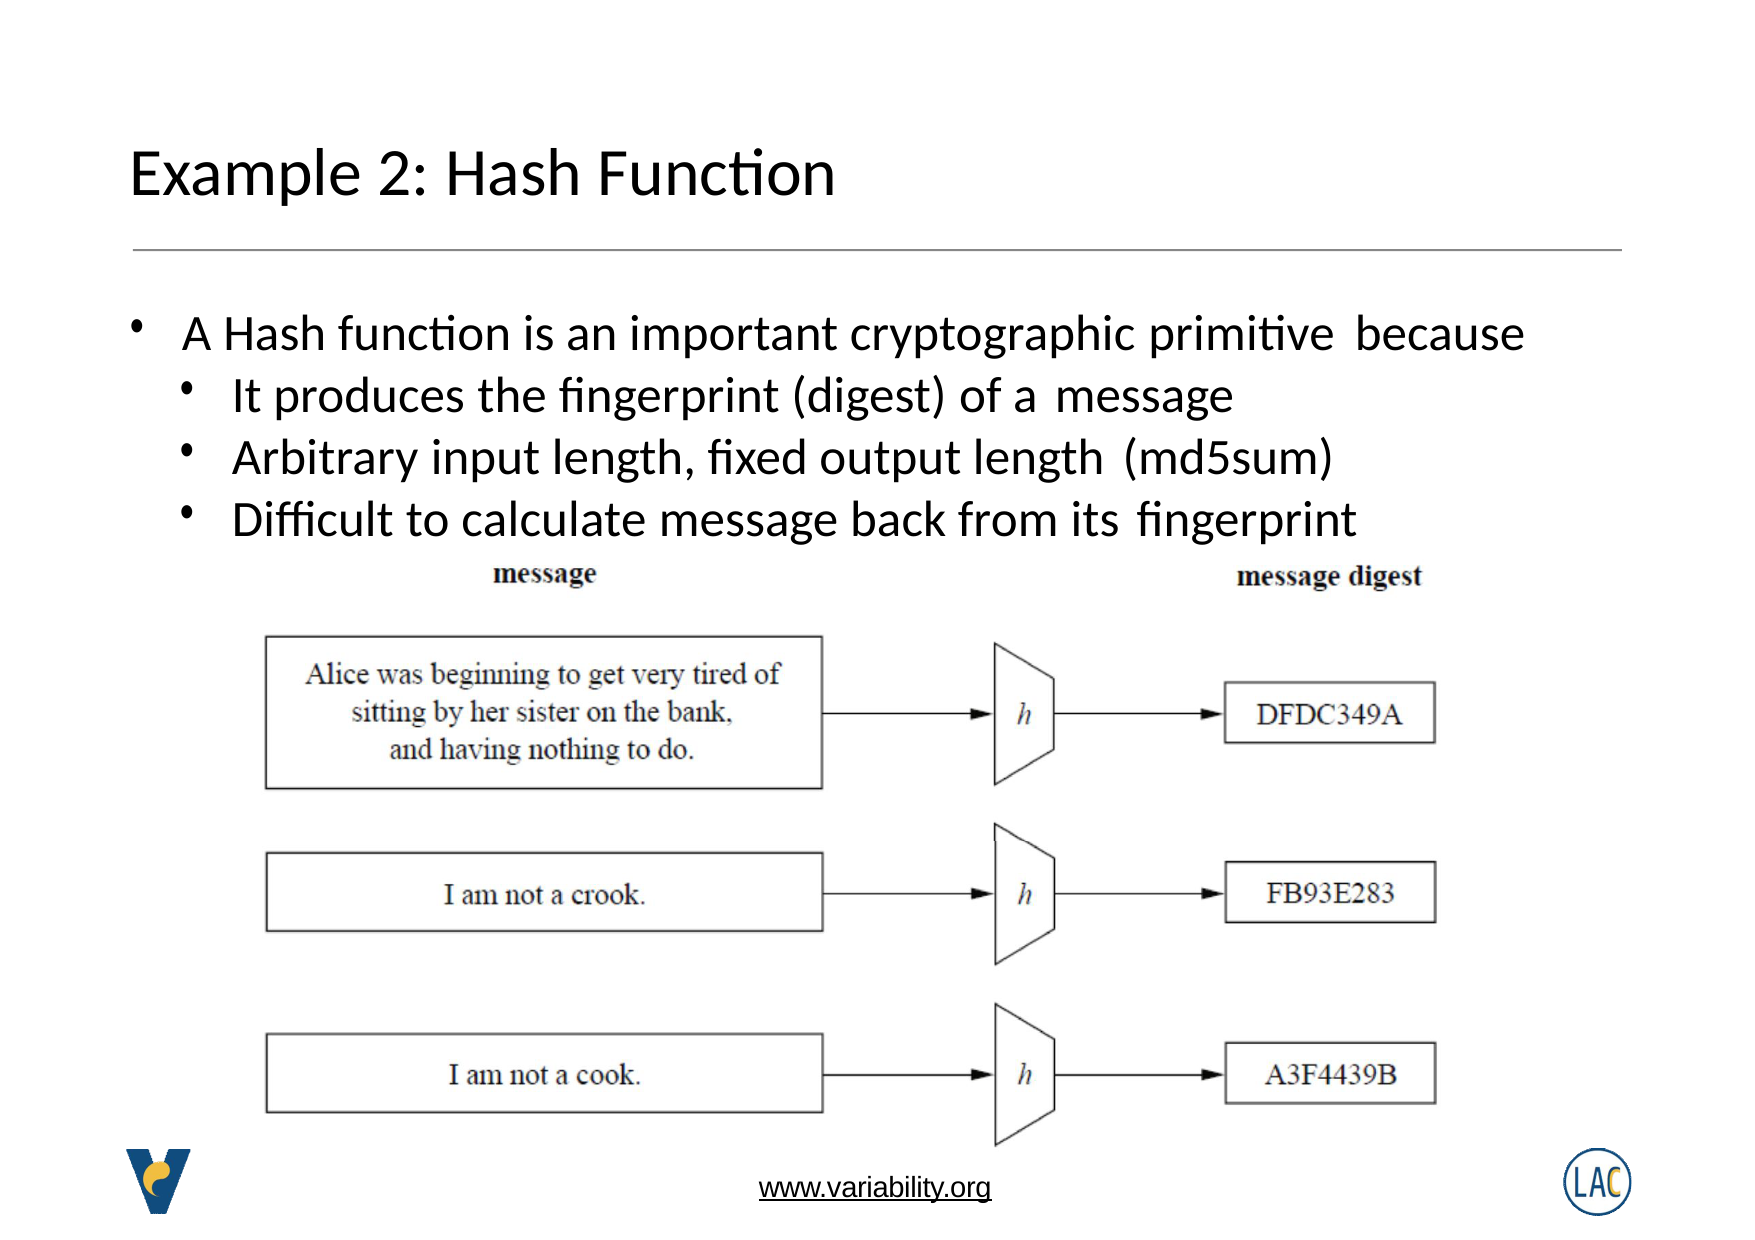

# Example 2: Hash Function
A Hash function is an important cryptographic primitive because
It produces the fingerprint (digest) of a message
Arbitrary input length, fixed output length (md5sum)
Difficult to calculate message back from its fingerprint

www.variability.org